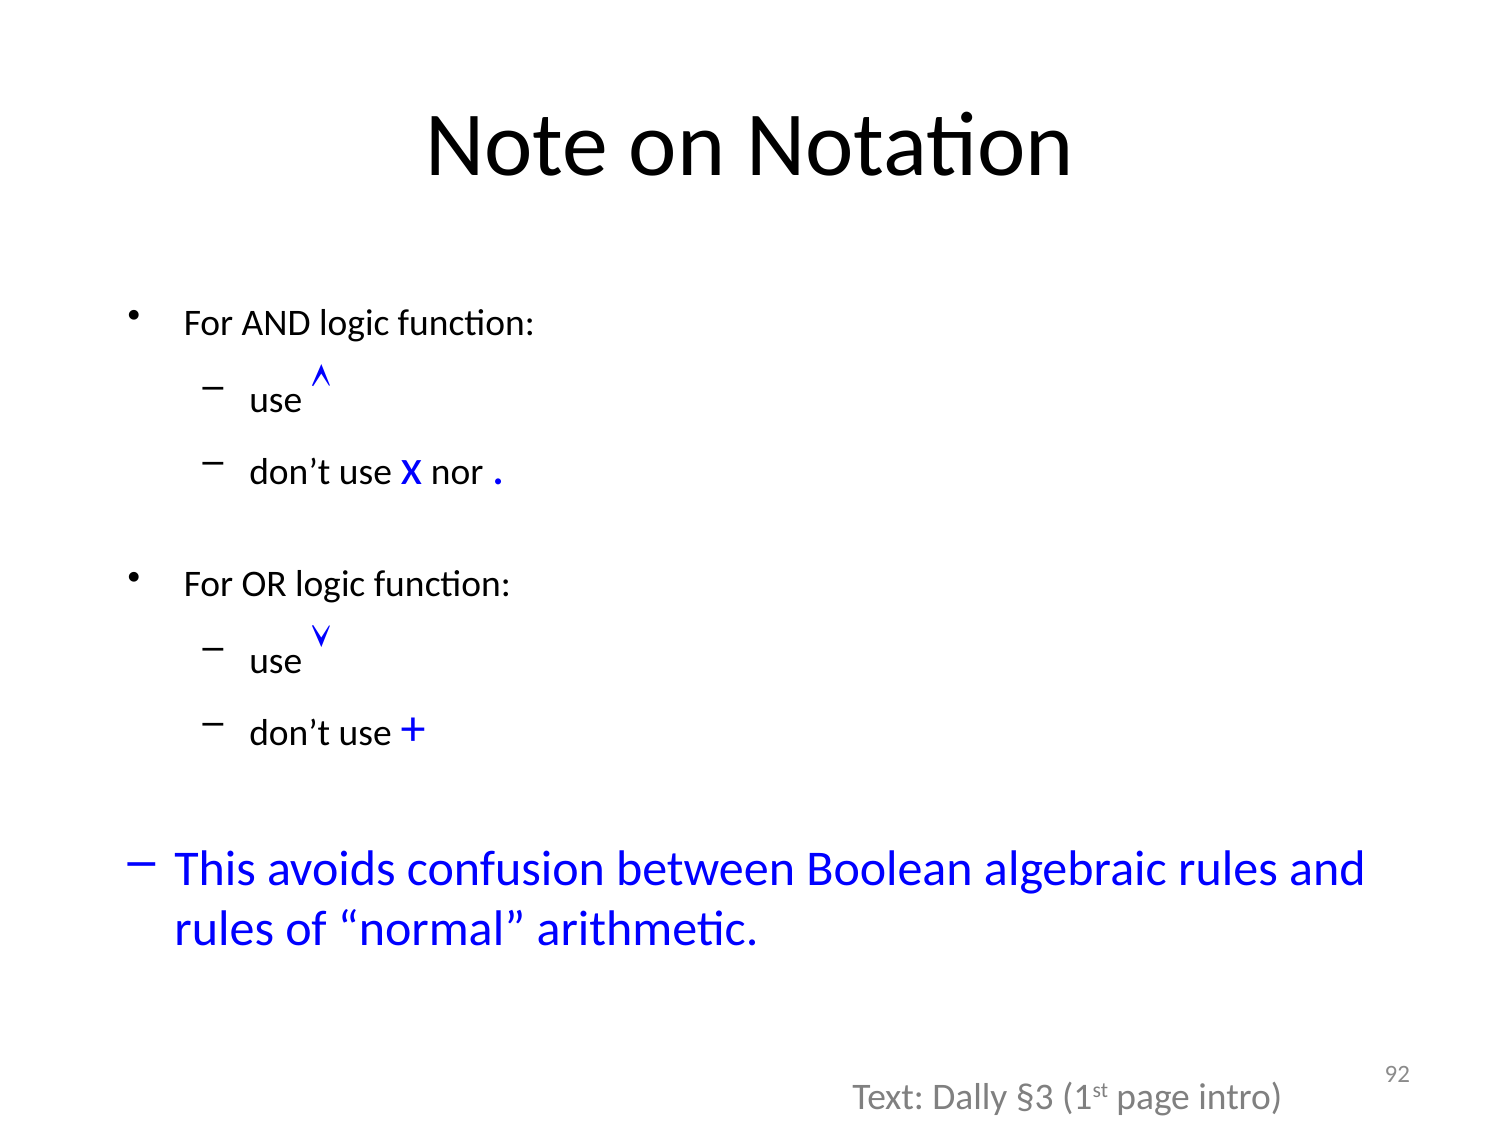

# Note on Notation

For AND logic function:
use ∧
don’t use x nor .

For OR logic function:
use ∨
don’t use +

This avoids confusion between Boolean algebraic rules and rules of “normal” arithmetic.
92
Text: Dally §3 (1st page intro)